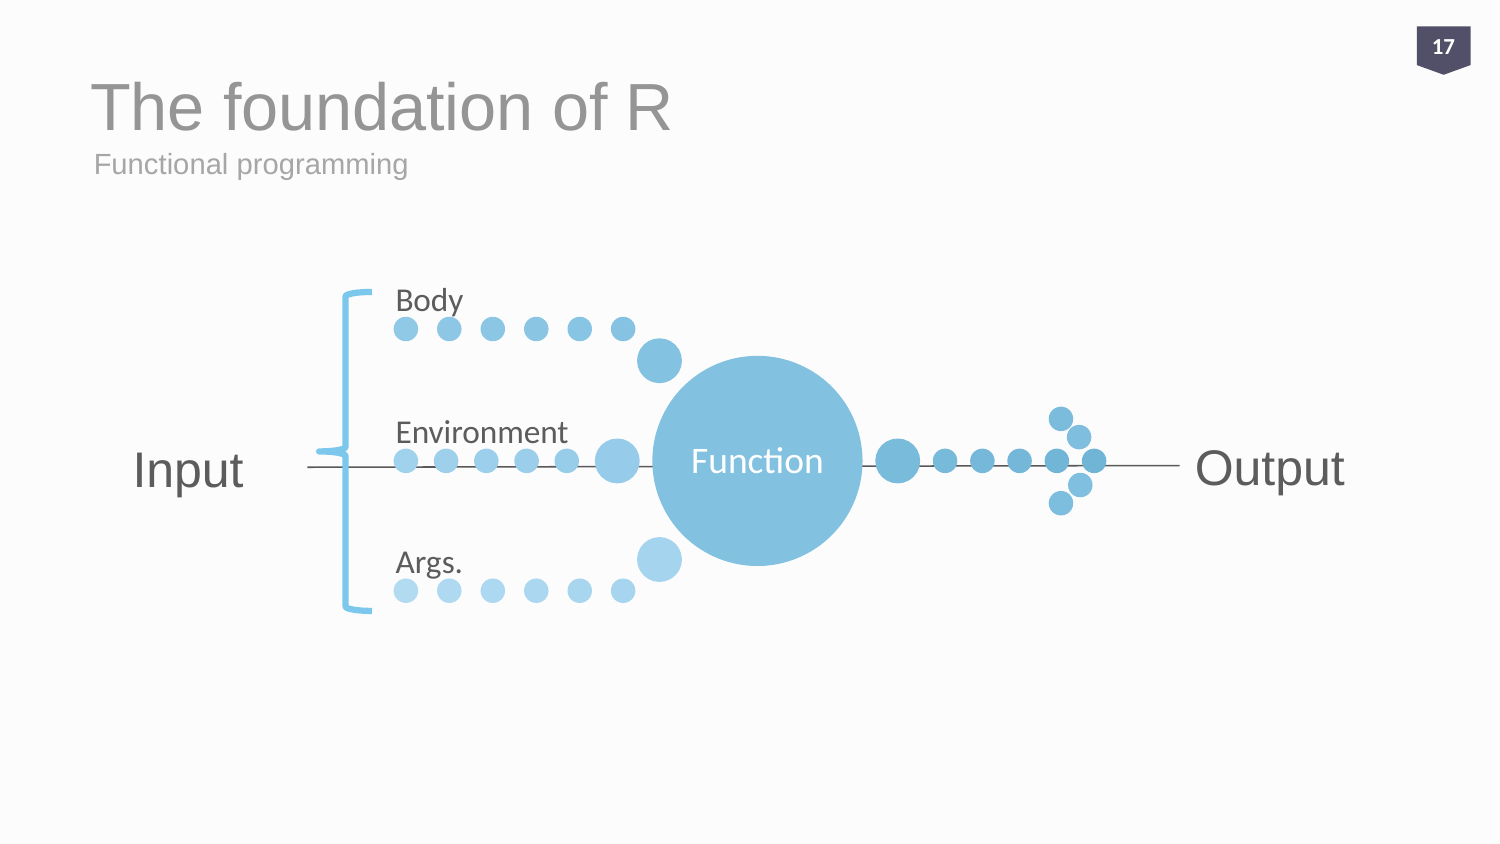

17
# The foundation of R
Functional programming
Function
Body
Environment
Args.

Output
Input